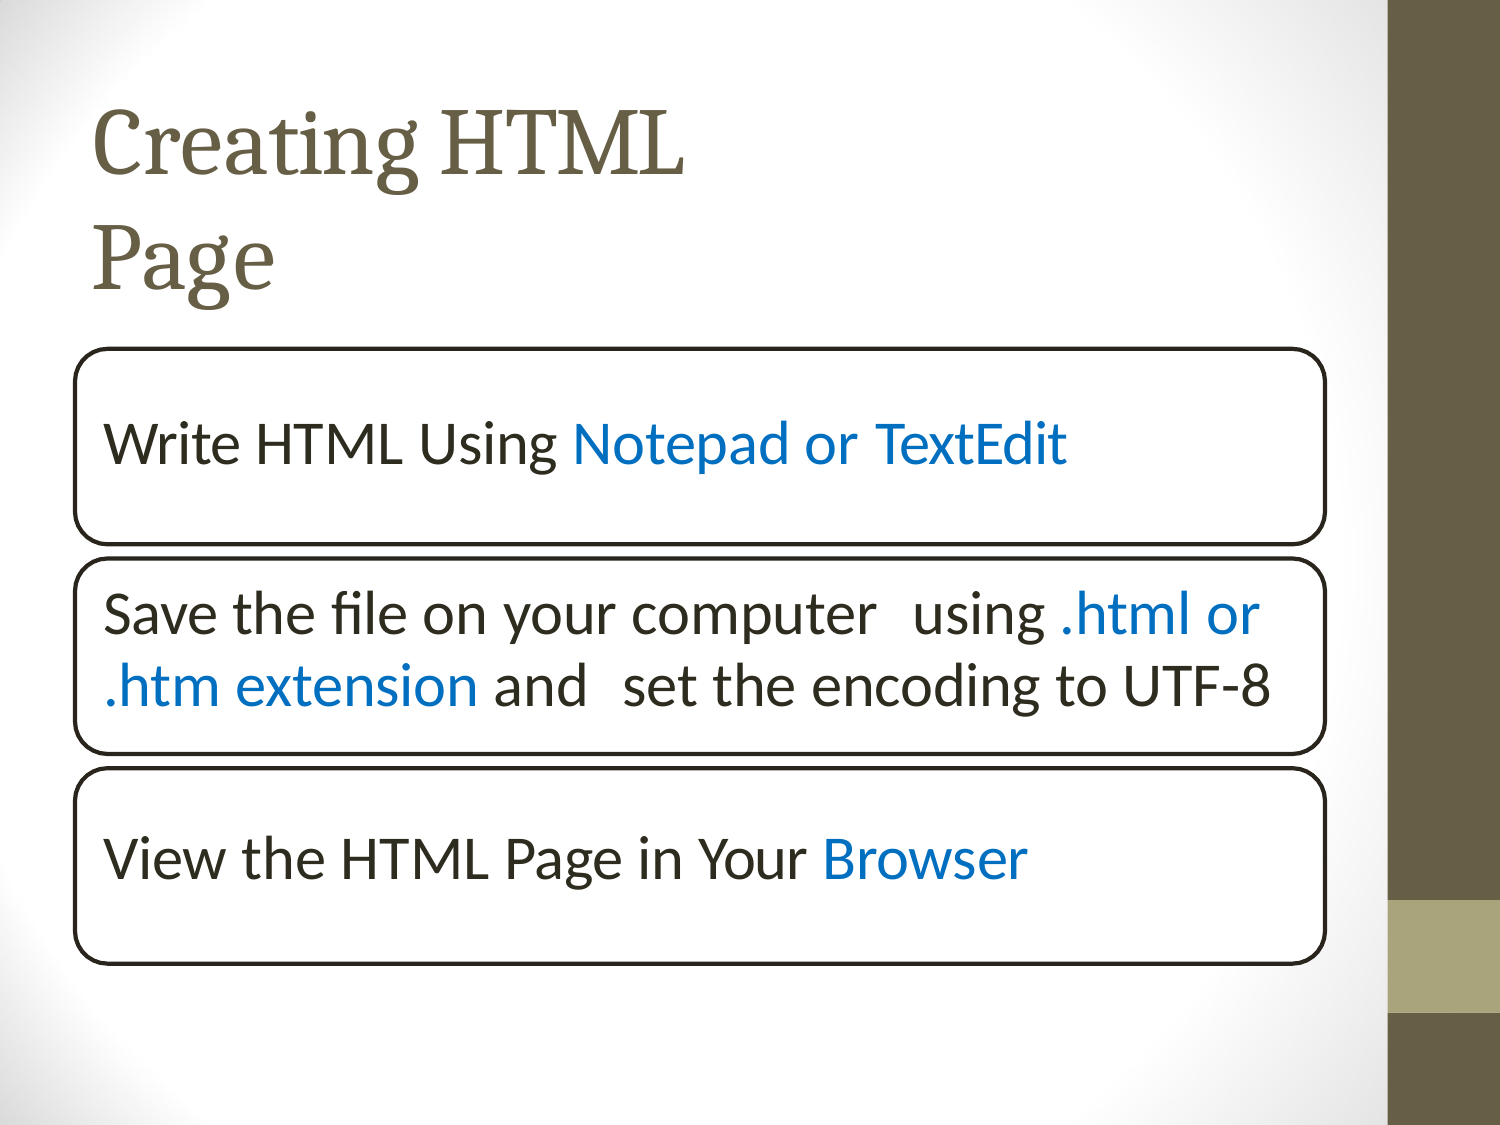

# Creating HTML Page

Write HTML Using Notepad or TextEdit

Save the file on your computer	using .html or
.htm extension and	set the encoding to UTF-8

View the HTML Page in Your Browser